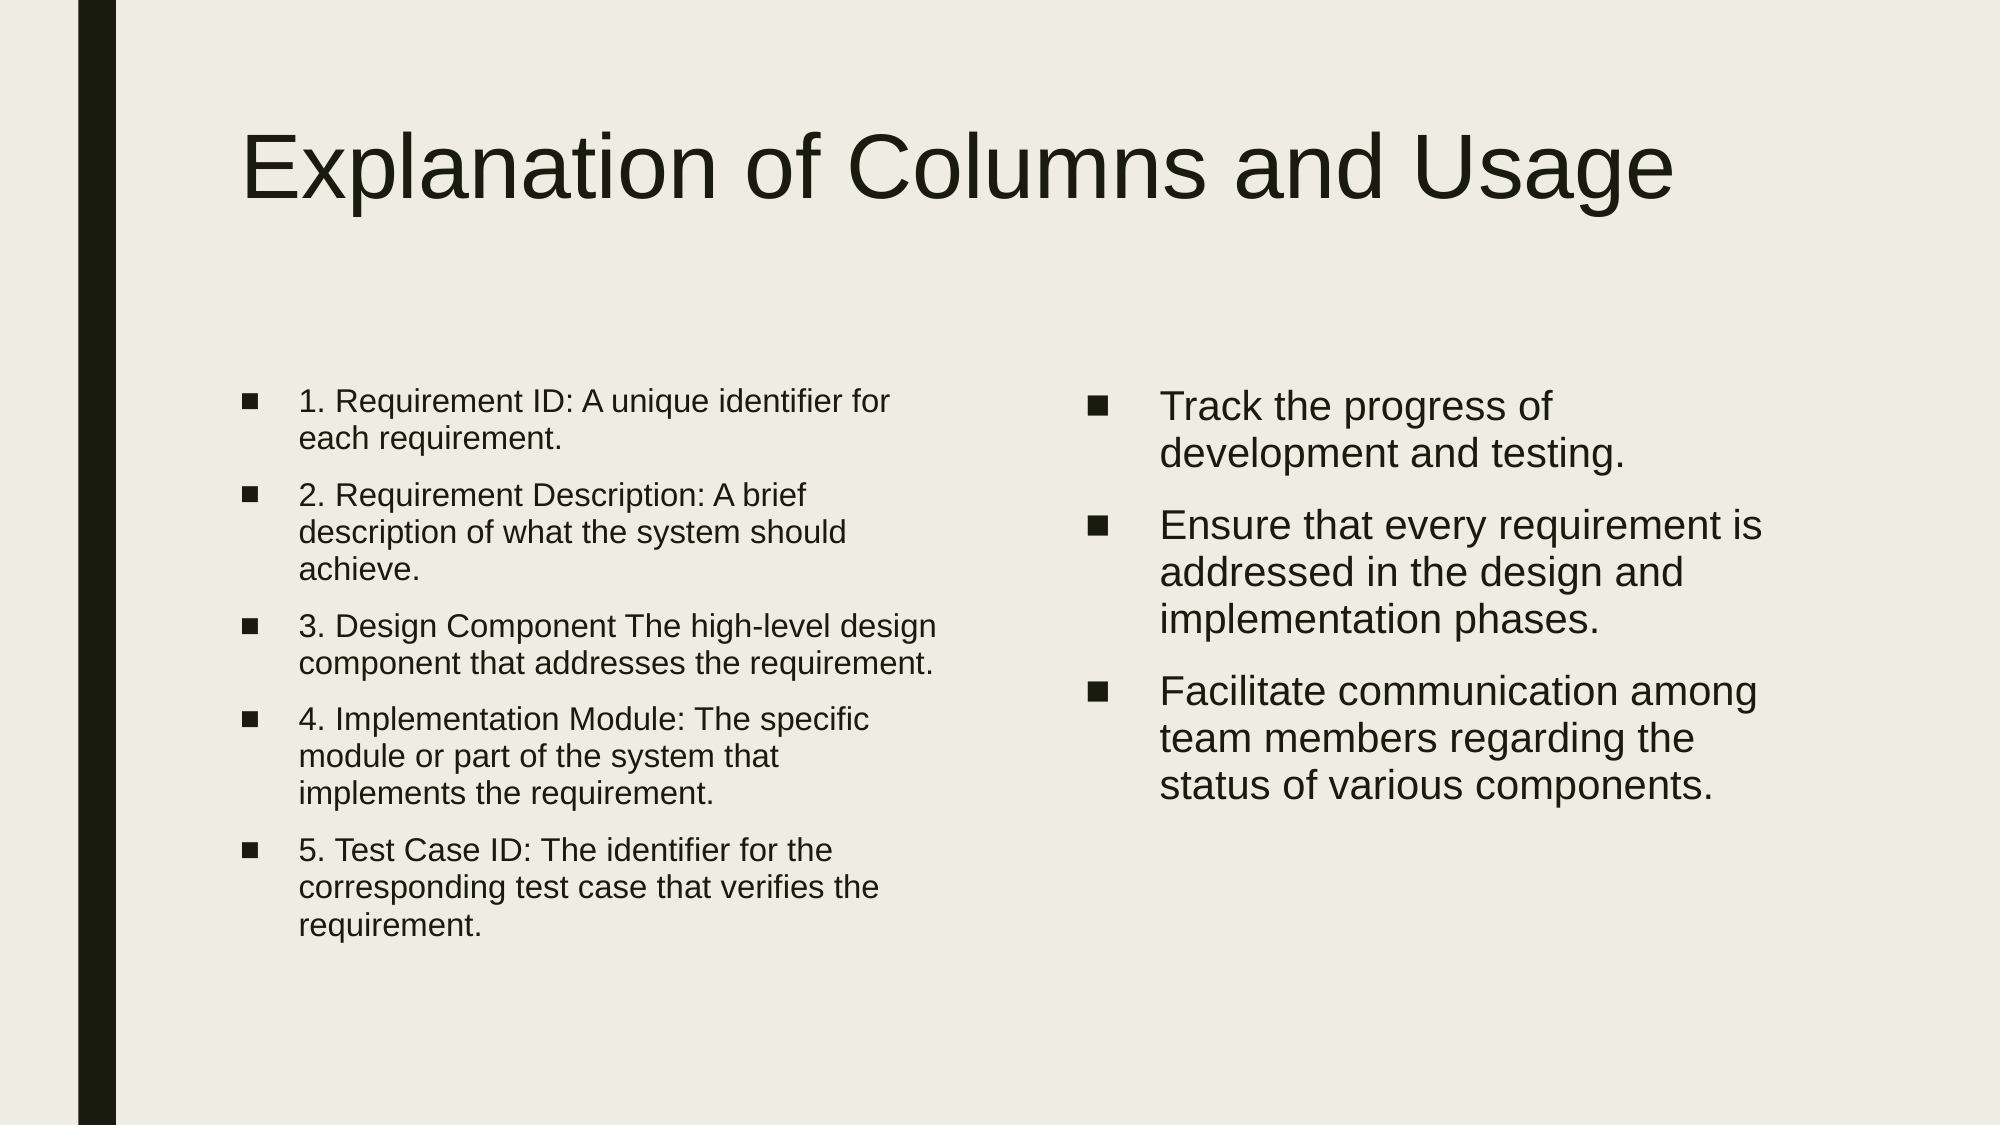

# Explanation of Columns and Usage
1. Requirement ID: A unique identifier for each requirement.
2. Requirement Description: A brief description of what the system should achieve.
3. Design Component The high-level design component that addresses the requirement.
4. Implementation Module: The specific module or part of the system that implements the requirement.
5. Test Case ID: The identifier for the corresponding test case that verifies the requirement.
Track the progress of development and testing.
Ensure that every requirement is addressed in the design and implementation phases.
Facilitate communication among team members regarding the status of various components.